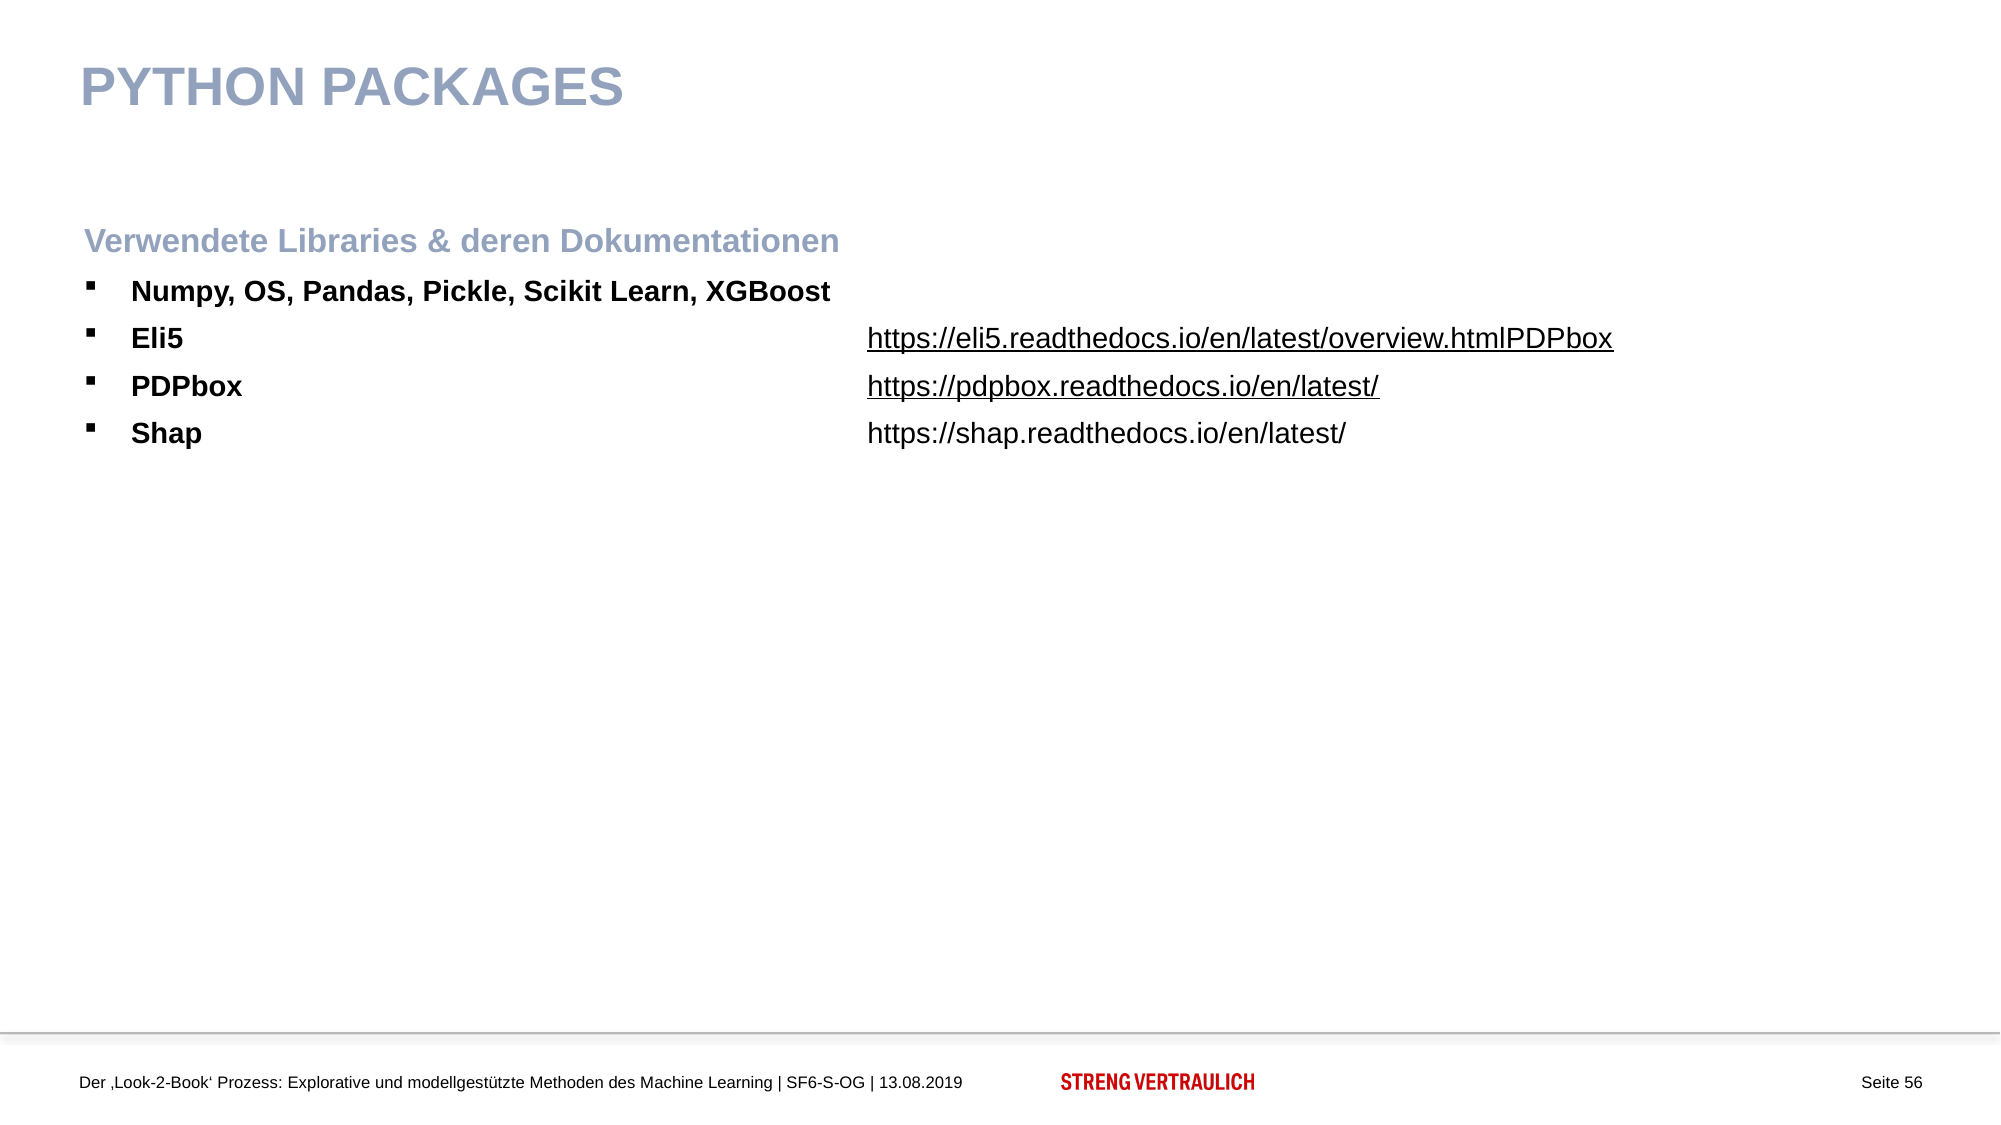

# Python Packages
Verwendete Libraries & deren Dokumentationen
Numpy, OS, Pandas, Pickle, Scikit Learn, XGBoost
Eli5	https://eli5.readthedocs.io/en/latest/overview.htmlPDPbox
PDPbox	https://pdpbox.readthedocs.io/en/latest/
Shap	https://shap.readthedocs.io/en/latest/